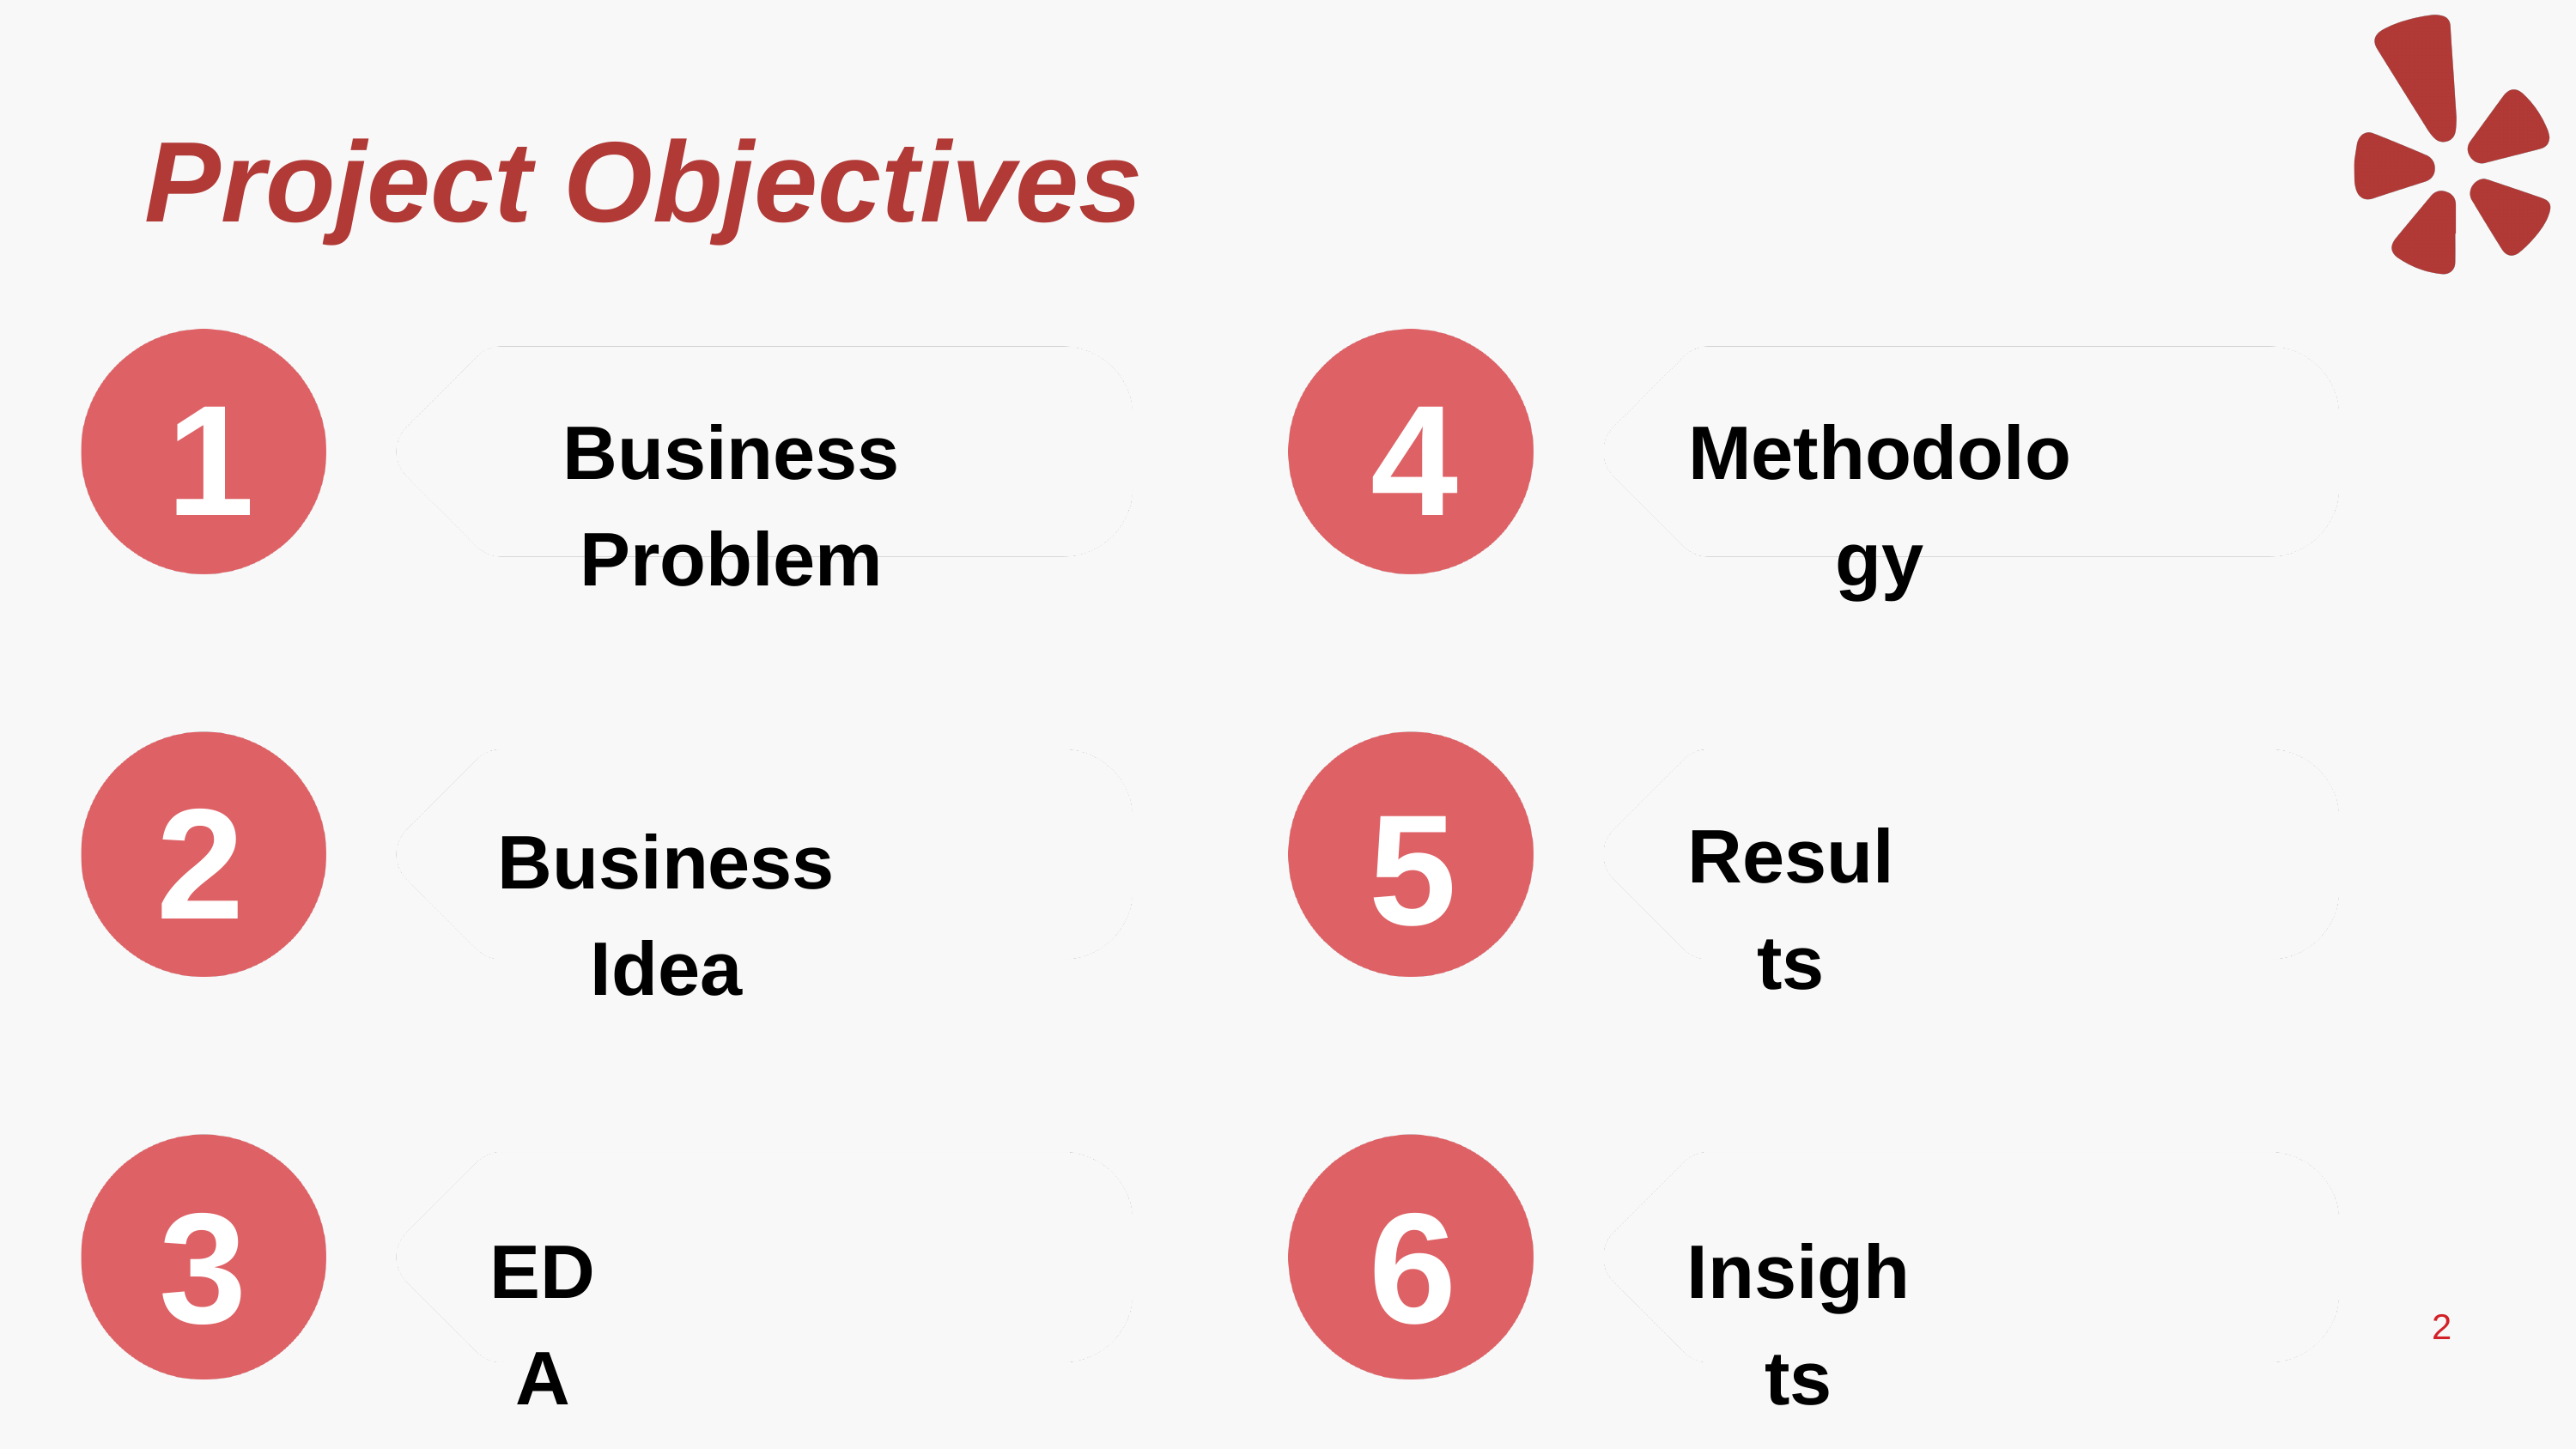

Project Objectives
1
4

Business Problem
Methodology
2
5
Results
Business Idea
3
6
EDA
Insights
2